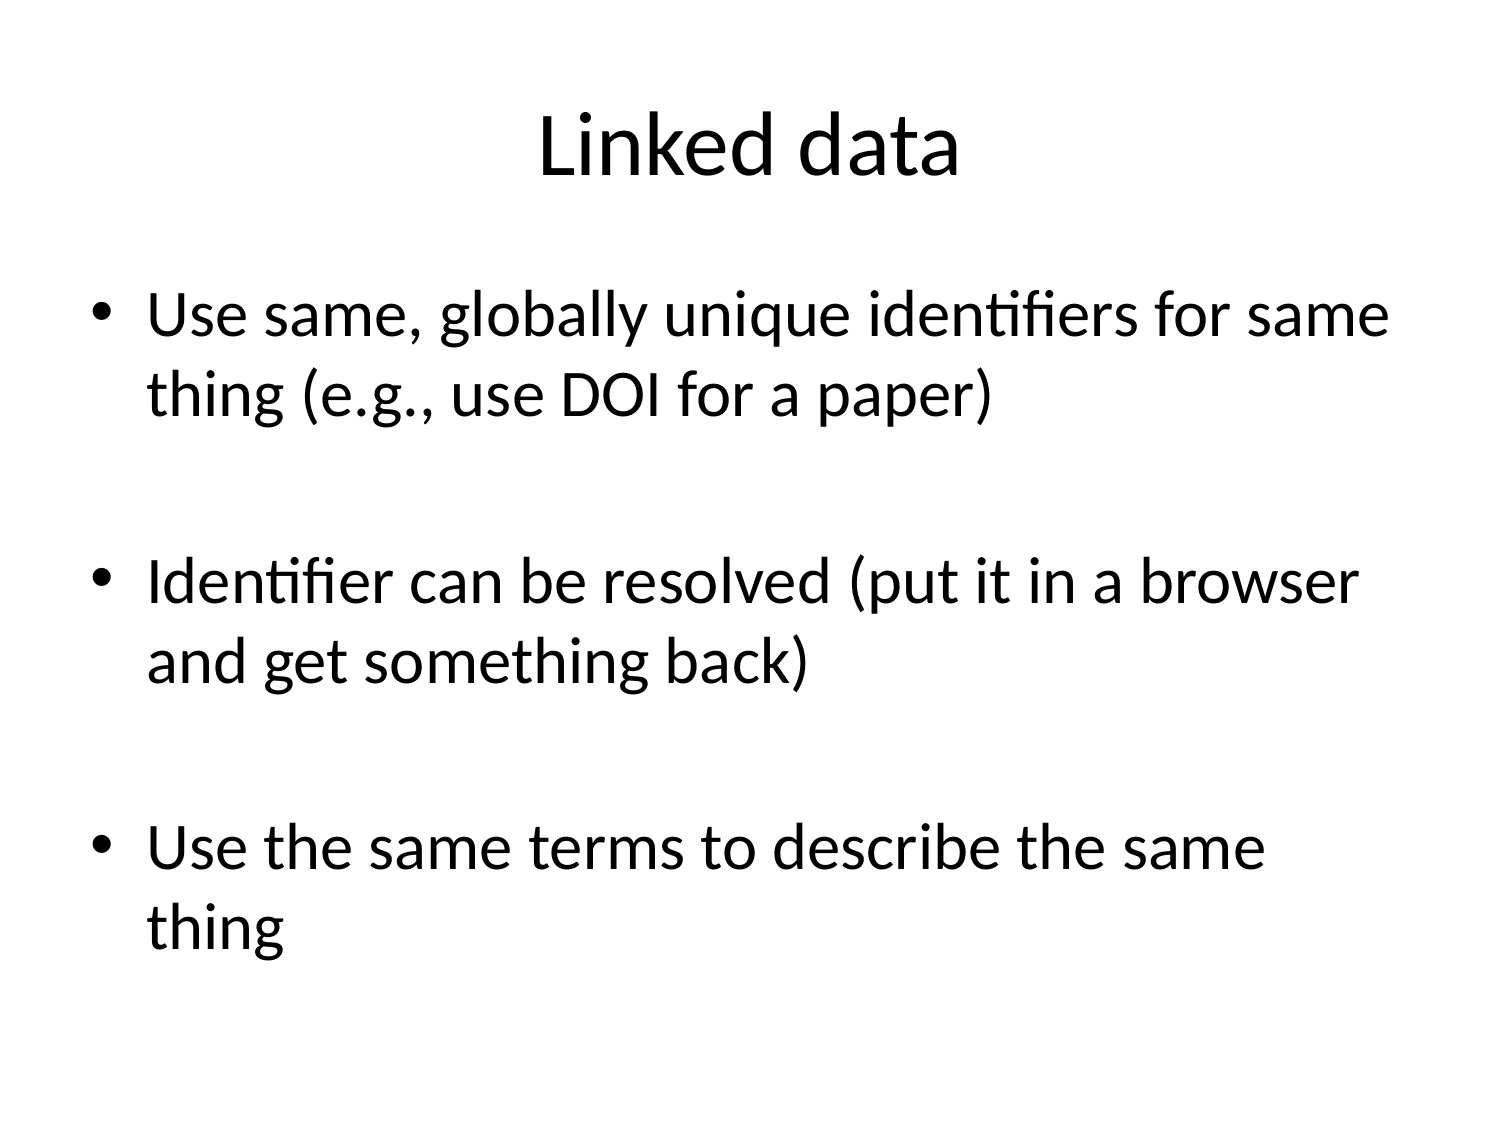

# Linked data
Use same, globally unique identifiers for same thing (e.g., use DOI for a paper)

Identifier can be resolved (put it in a browser and get something back)

Use the same terms to describe the same thing